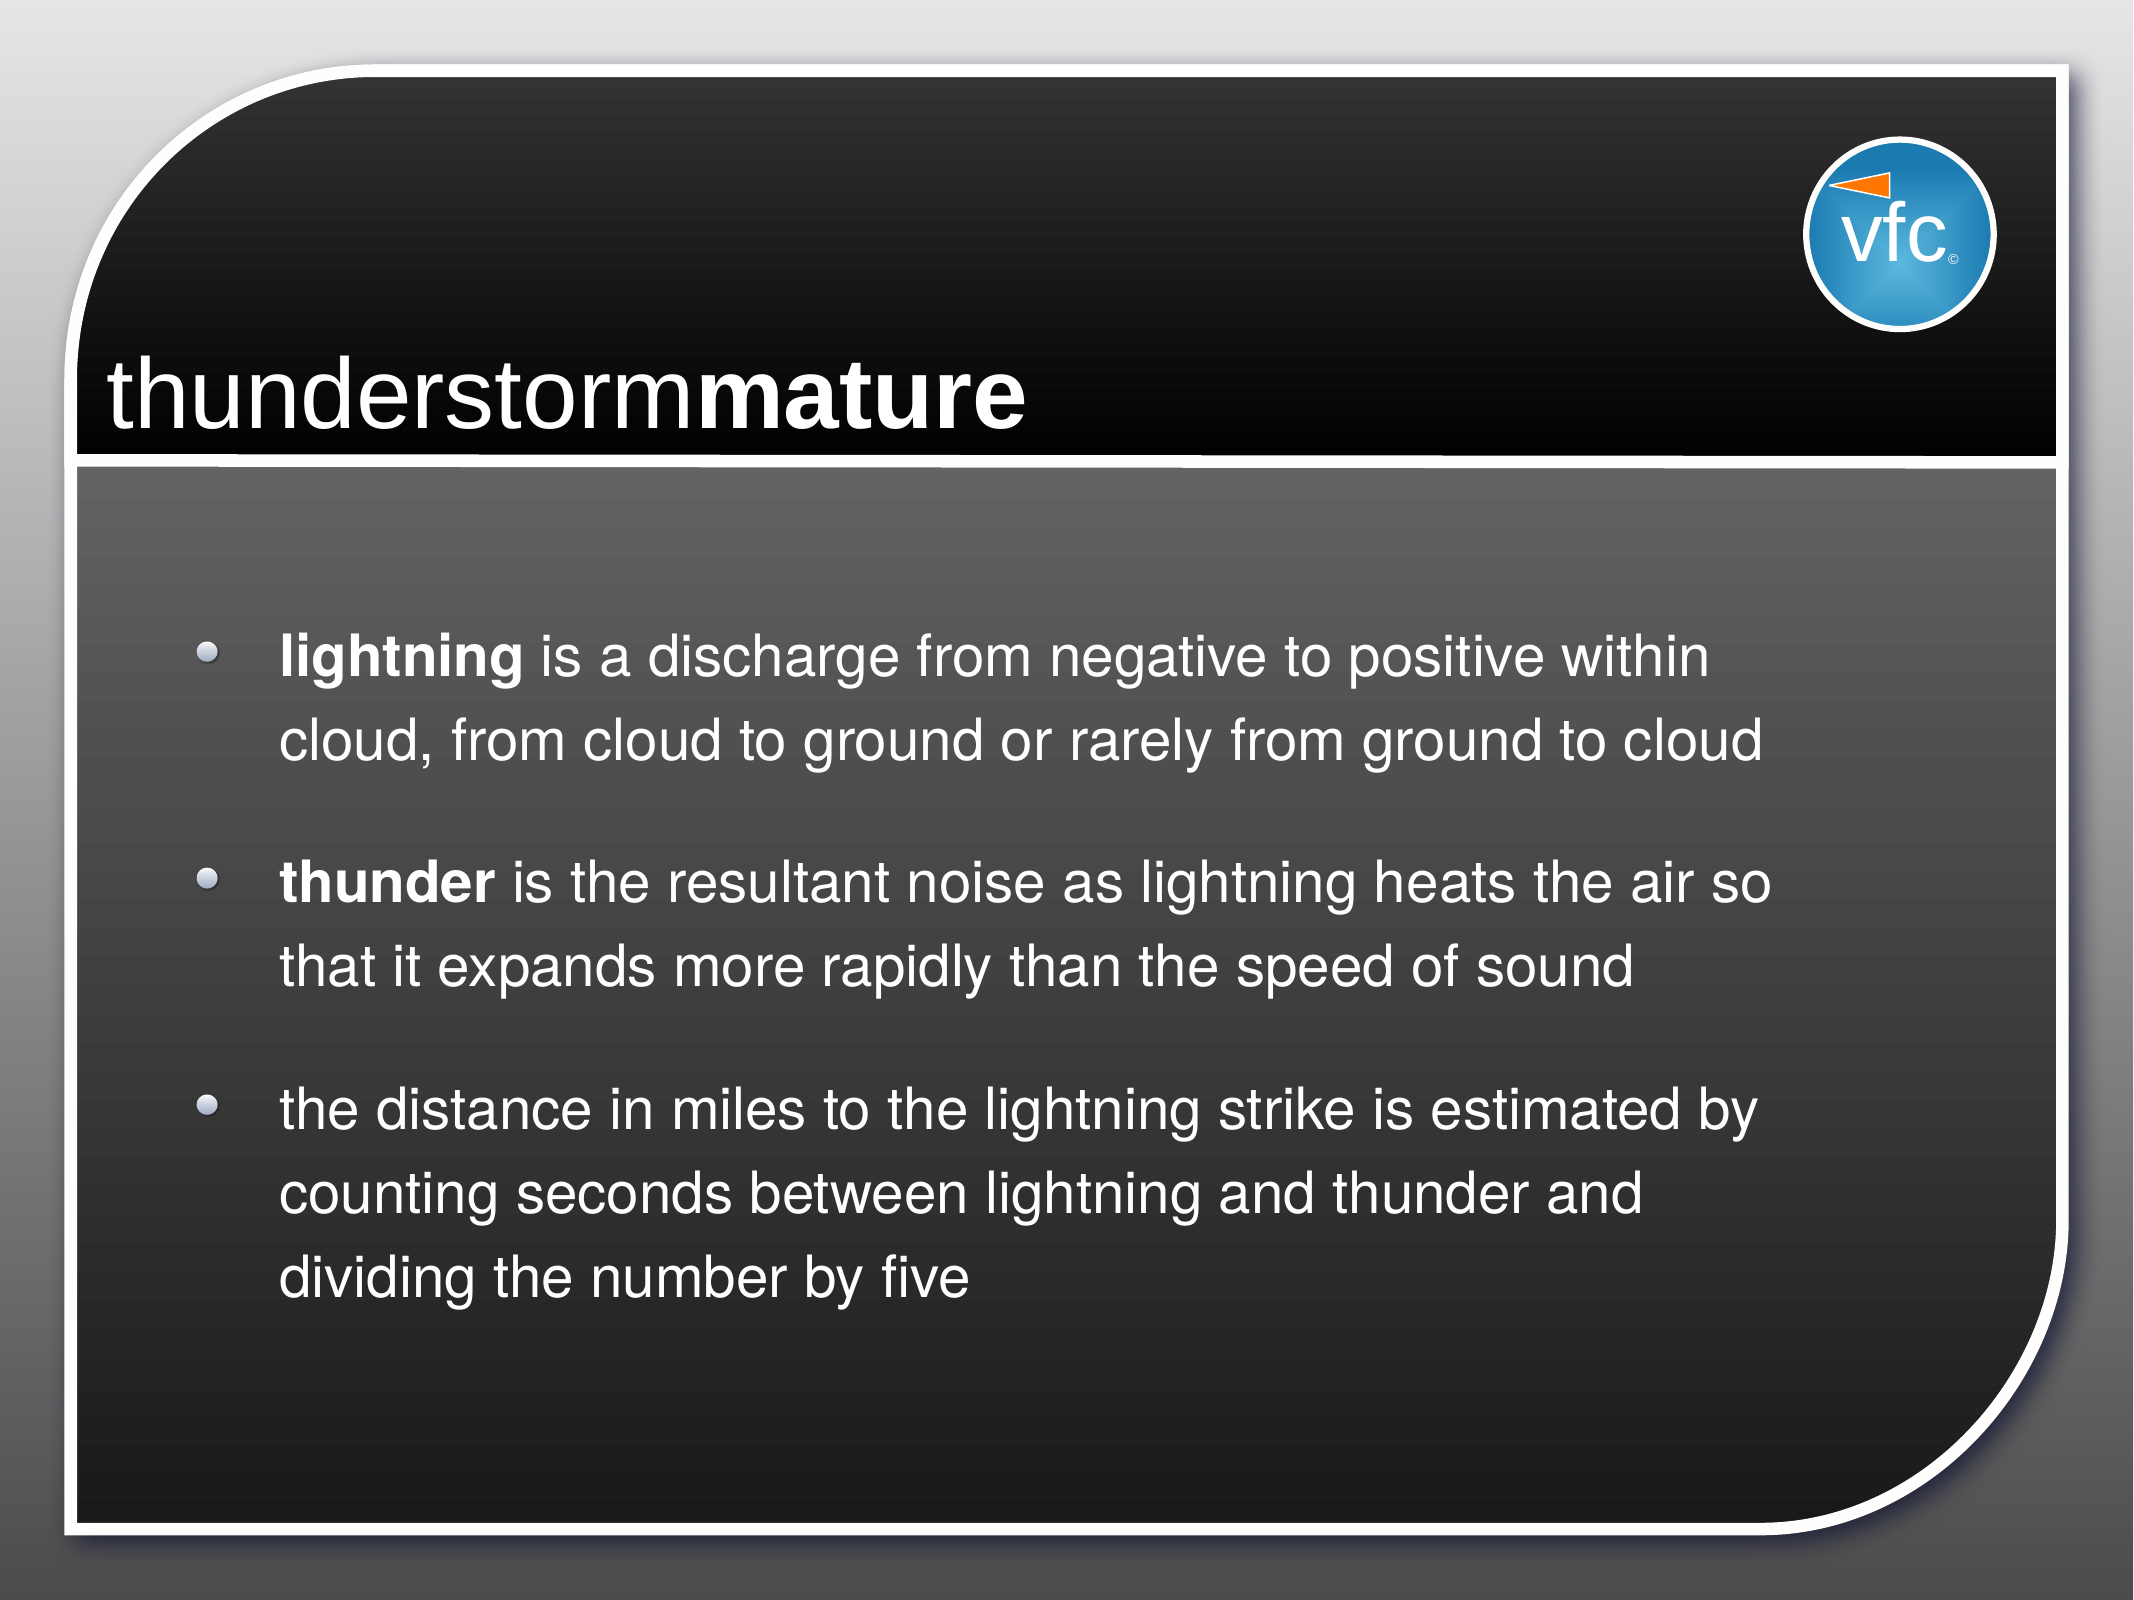

vfc©

# thunderstormmature

lightning is a discharge from negative to positive within cloud, from cloud to ground or rarely from ground to cloud
thunder is the resultant noise as lightning heats the air so that it expands more rapidly than the speed of sound
the distance in miles to the lightning strike is estimated by counting seconds between lightning and thunder and dividing the number by five